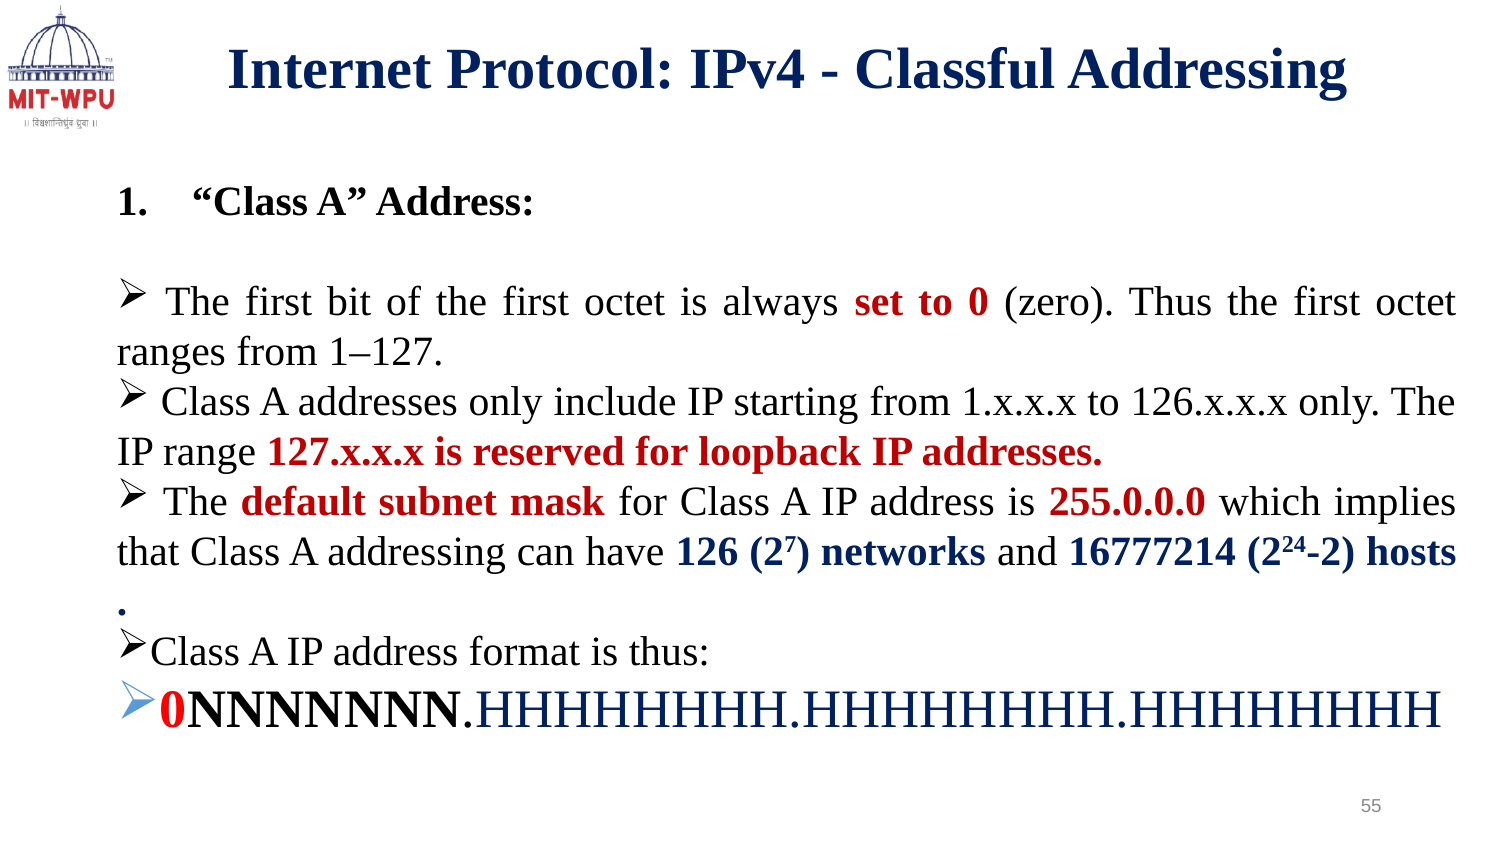

Internet Protocol: IPv4 - Classful Addressing
“Class A” Address:

 The first bit of the first octet is always set to 0 (zero). Thus the first octet ranges from 1–127.
 Class A addresses only include IP starting from 1.x.x.x to 126.x.x.x only. The IP range 127.x.x.x is reserved for loopback IP addresses.
 The default subnet mask for Class A IP address is 255.0.0.0 which implies that Class A addressing can have 126 (27) networks and 16777214 (224-2) hosts .
Class A IP address format is thus:
0NNNNNNN.HHHHHHHH.HHHHHHHH.HHHHHHHH
55